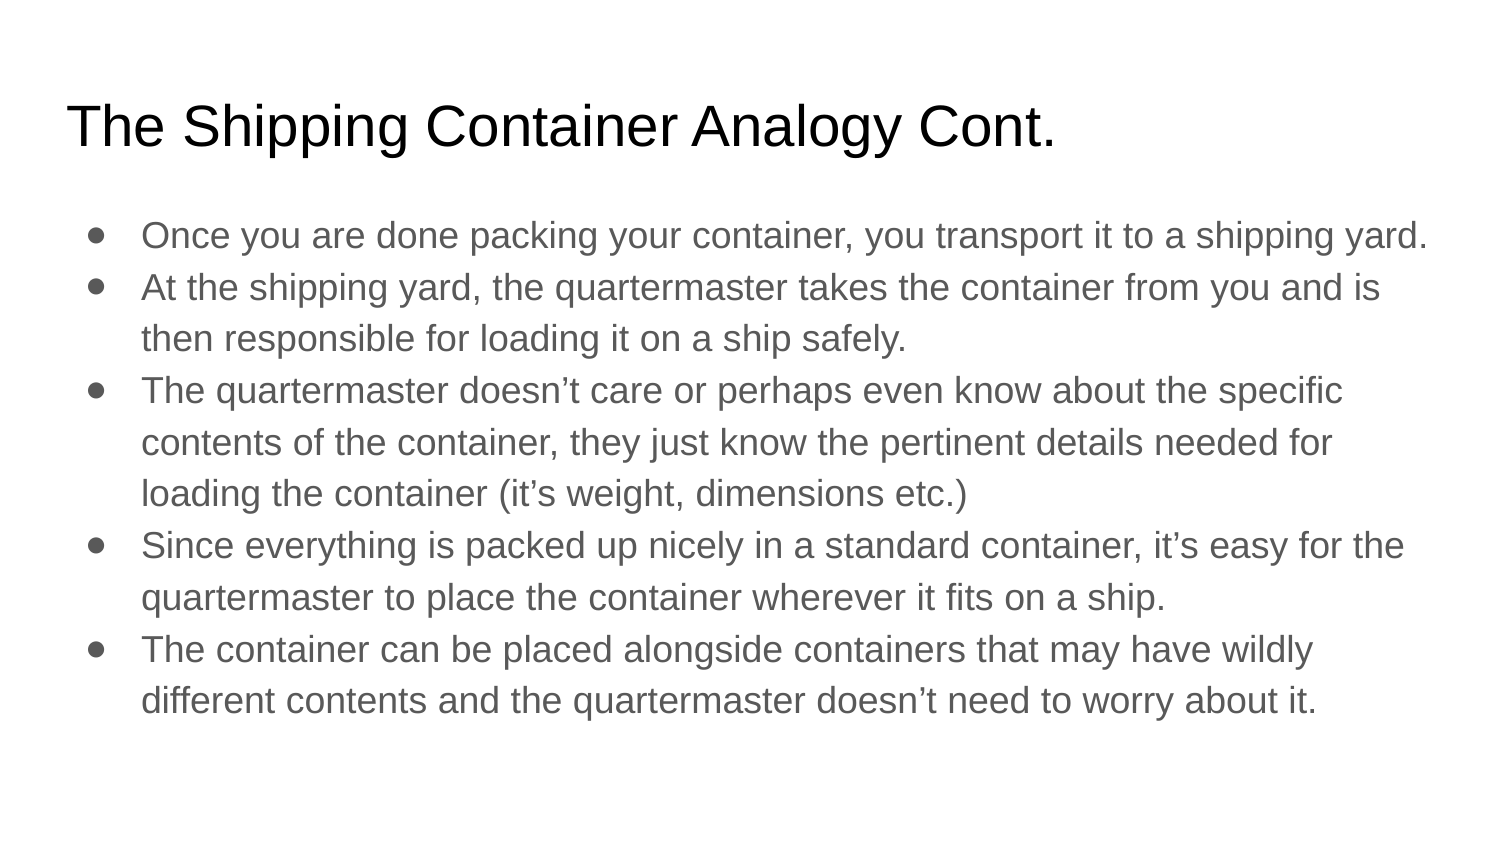

# The Shipping Container Analogy Cont.
Once you are done packing your container, you transport it to a shipping yard.
At the shipping yard, the quartermaster takes the container from you and is then responsible for loading it on a ship safely.
The quartermaster doesn’t care or perhaps even know about the specific contents of the container, they just know the pertinent details needed for loading the container (it’s weight, dimensions etc.)
Since everything is packed up nicely in a standard container, it’s easy for the quartermaster to place the container wherever it fits on a ship.
The container can be placed alongside containers that may have wildly different contents and the quartermaster doesn’t need to worry about it.